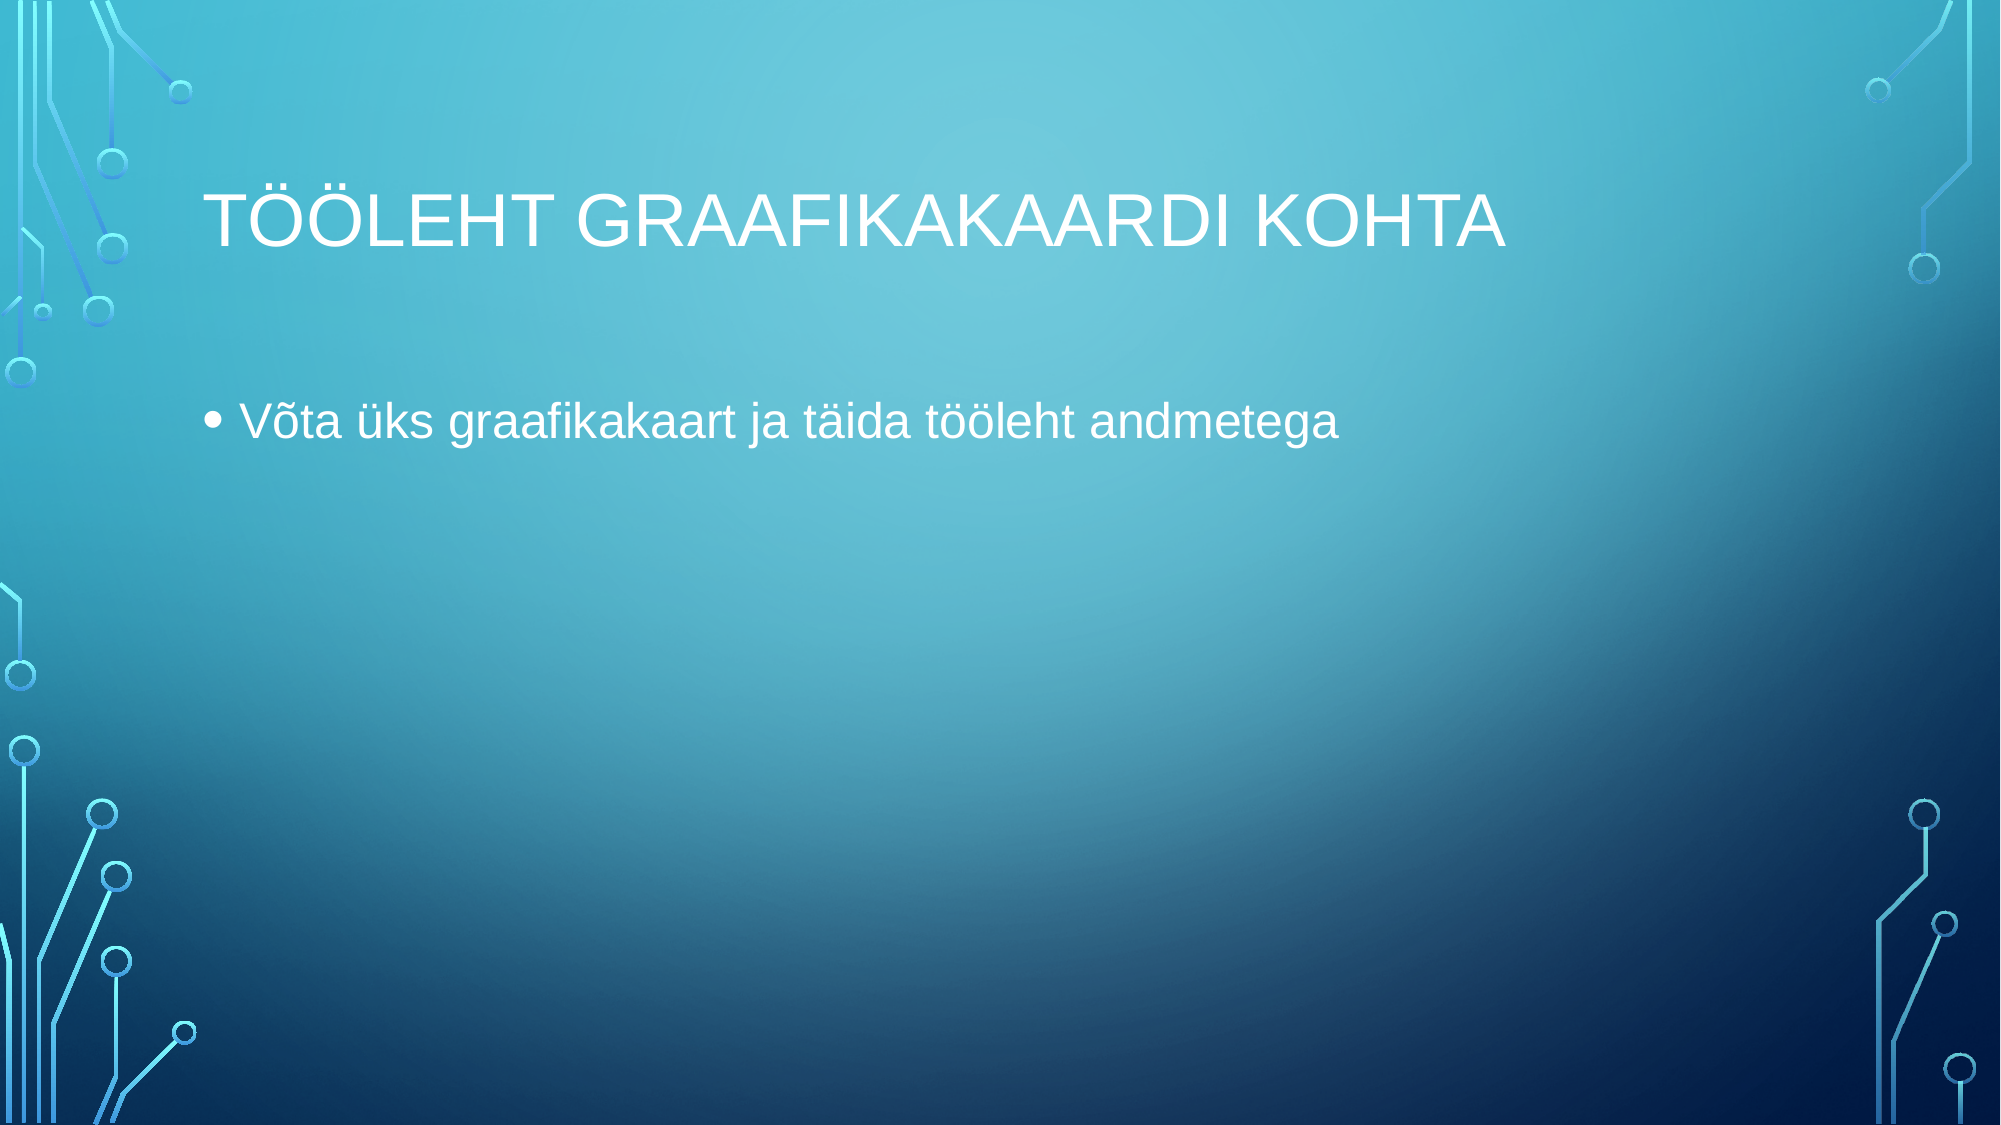

# Tööleht graafikakaardi kohta
Võta üks graafikakaart ja täida tööleht andmetega